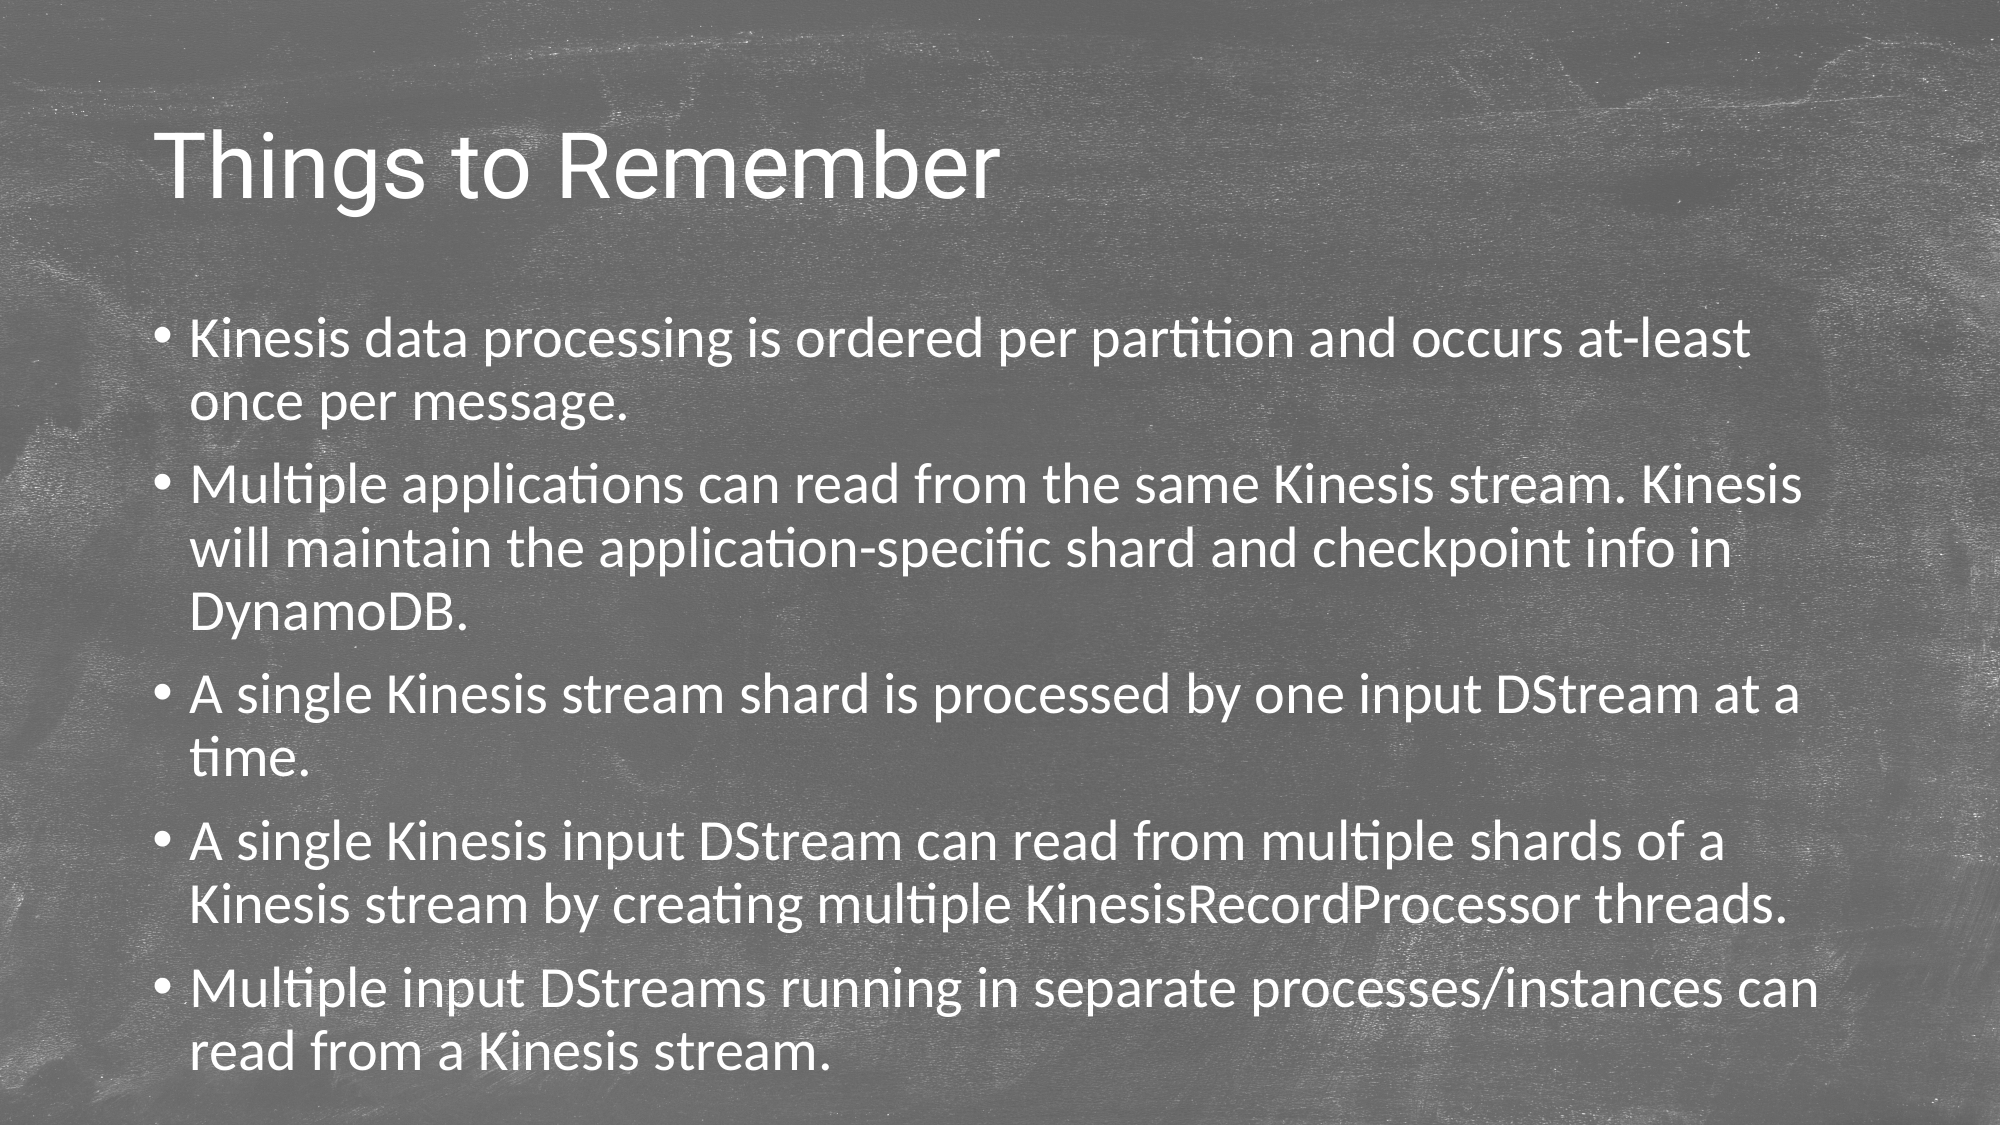

# Things to Remember
Kinesis data processing is ordered per partition and occurs at-least once per message.
Multiple applications can read from the same Kinesis stream. Kinesis will maintain the application-specific shard and checkpoint info in DynamoDB.
A single Kinesis stream shard is processed by one input DStream at a time.
A single Kinesis input DStream can read from multiple shards of a Kinesis stream by creating multiple KinesisRecordProcessor threads.
Multiple input DStreams running in separate processes/instances can read from a Kinesis stream.